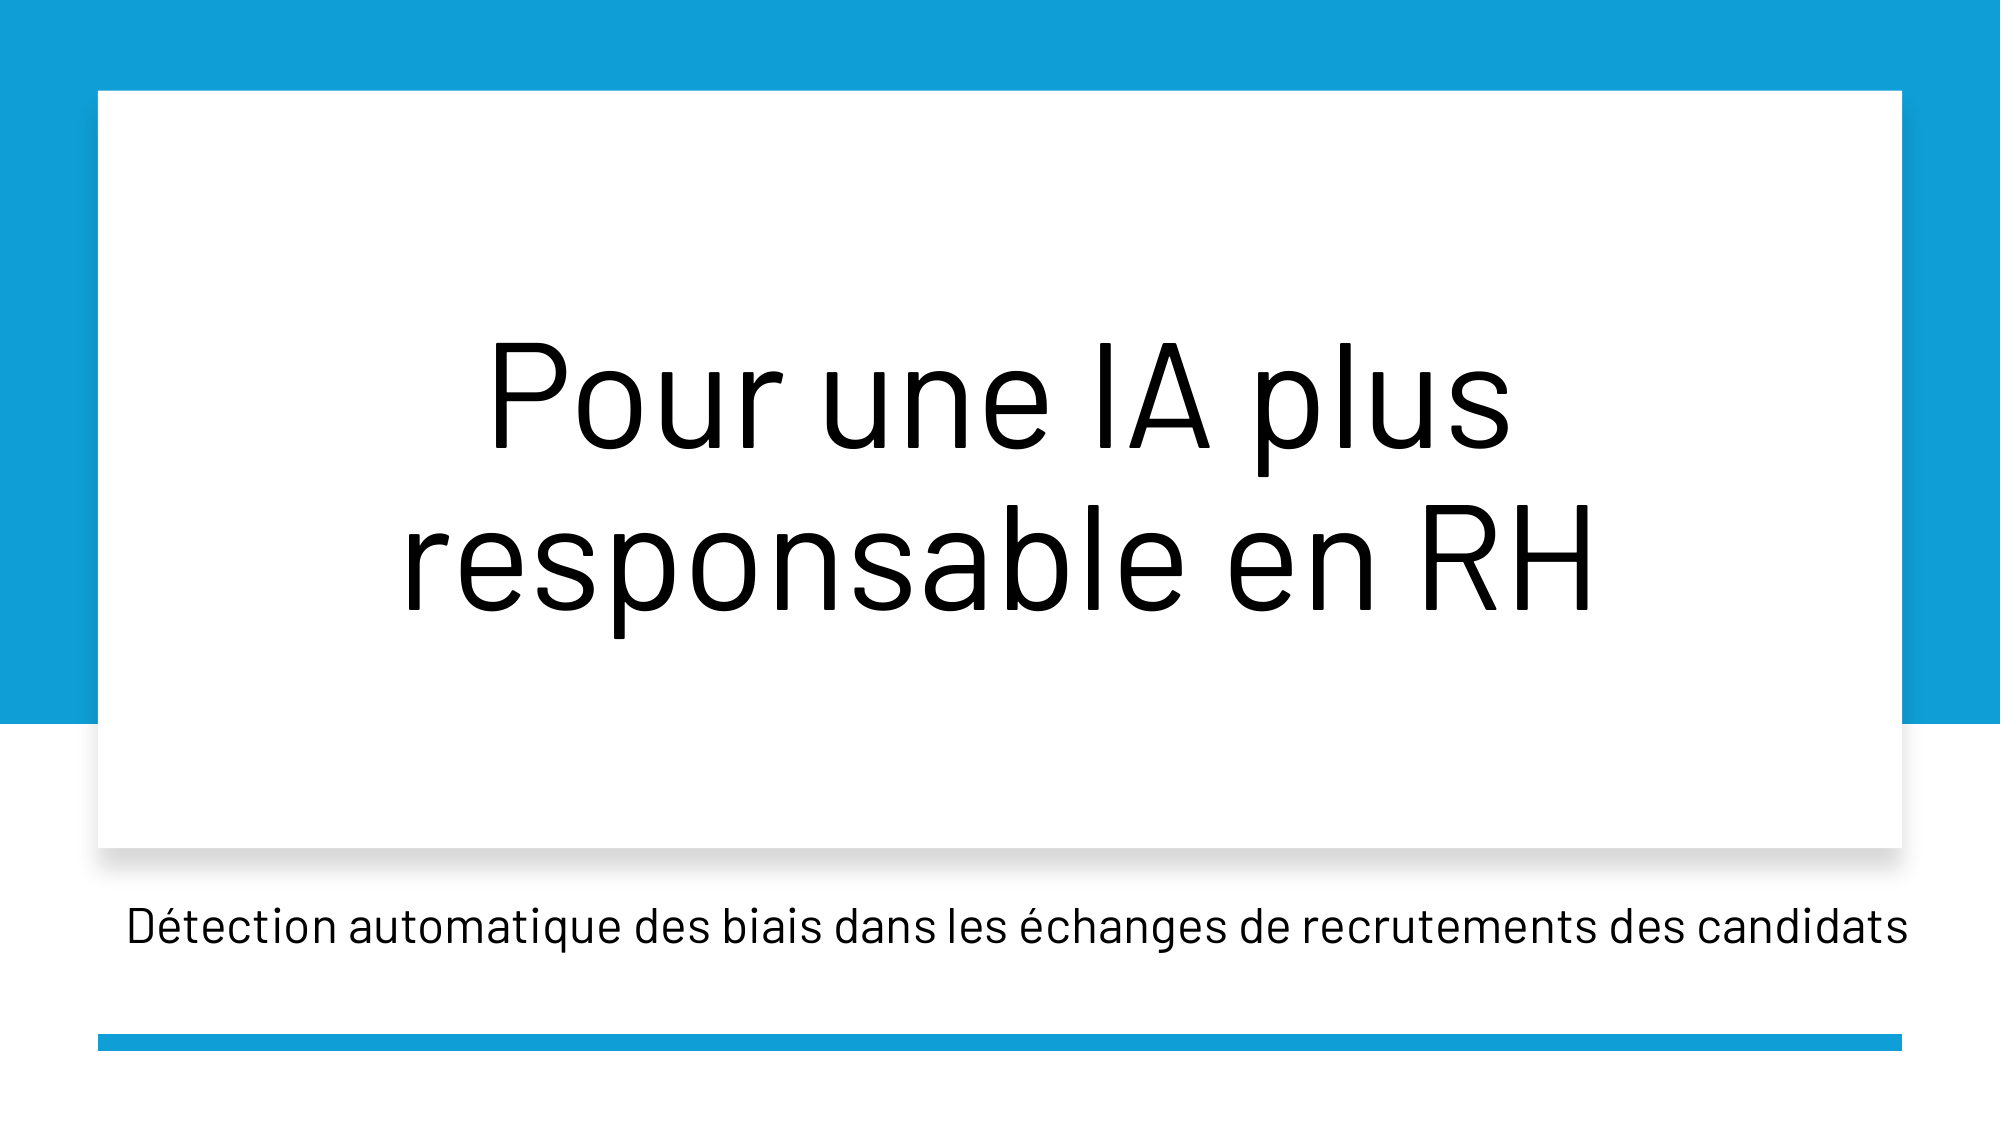

# Pour une IA plus responsable en RH
Détection automatique des biais dans les échanges de recrutements des candidats